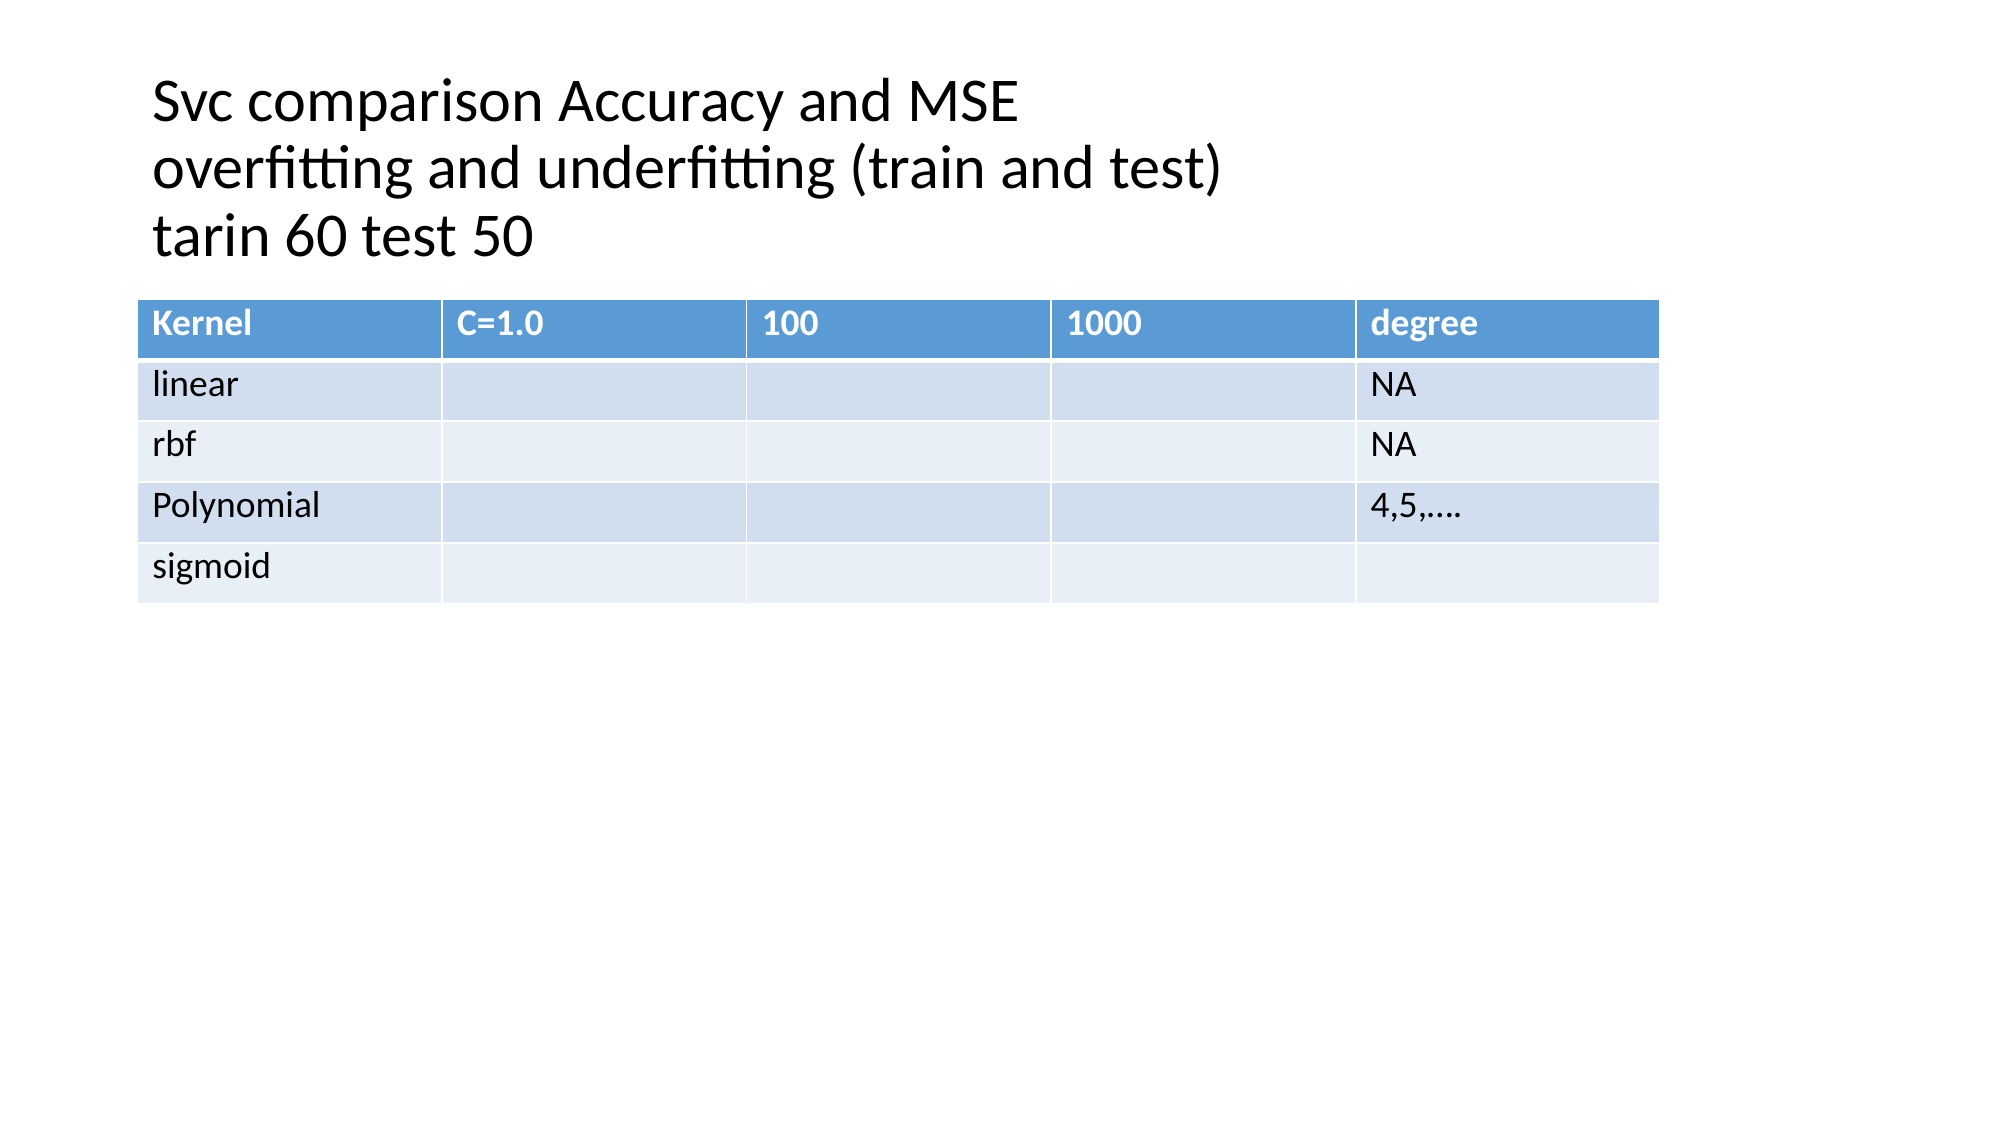

# Svc comparison Accuracy and MSE overfitting and underfitting (train and test) tarin 60 test 50
| Kernel | C=1.0 | 100 | 1000 | degree |
| --- | --- | --- | --- | --- |
| linear |  |  |  | NA |
| rbf |  |  |  | NA |
| Polynomial |  |  |  | 4,5,…. |
| sigmoid |  |  |  |  |